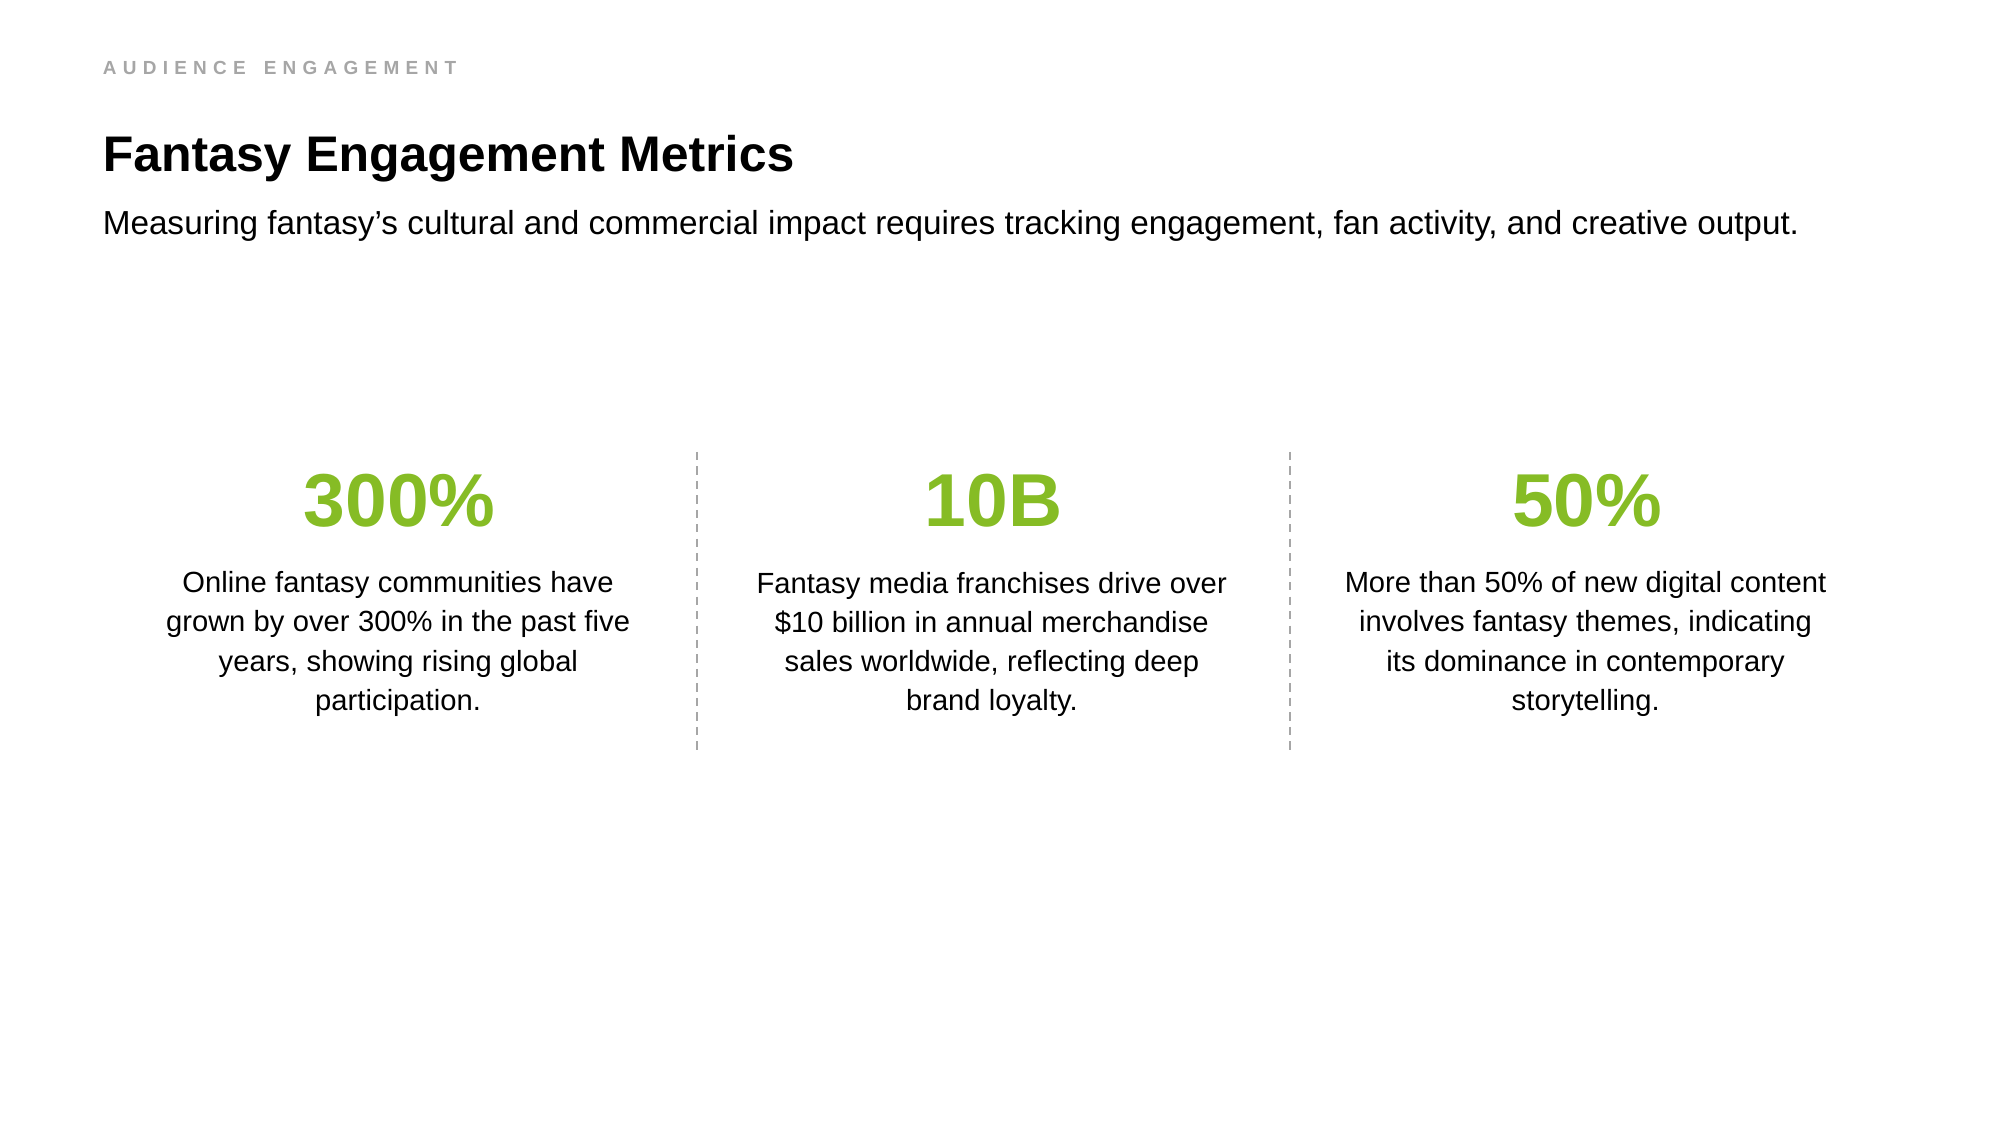

AUDIENCE ENGAGEMENT
Fantasy Engagement Metrics
Measuring fantasy’s cultural and commercial impact requires tracking engagement, fan activity, and creative output.
300%
50%
10B
Online fantasy communities have grown by over 300% in the past five years, showing rising global participation.
More than 50% of new digital content involves fantasy themes, indicating its dominance in contemporary storytelling.
Fantasy media franchises drive over $10 billion in annual merchandise sales worldwide, reflecting deep brand loyalty.